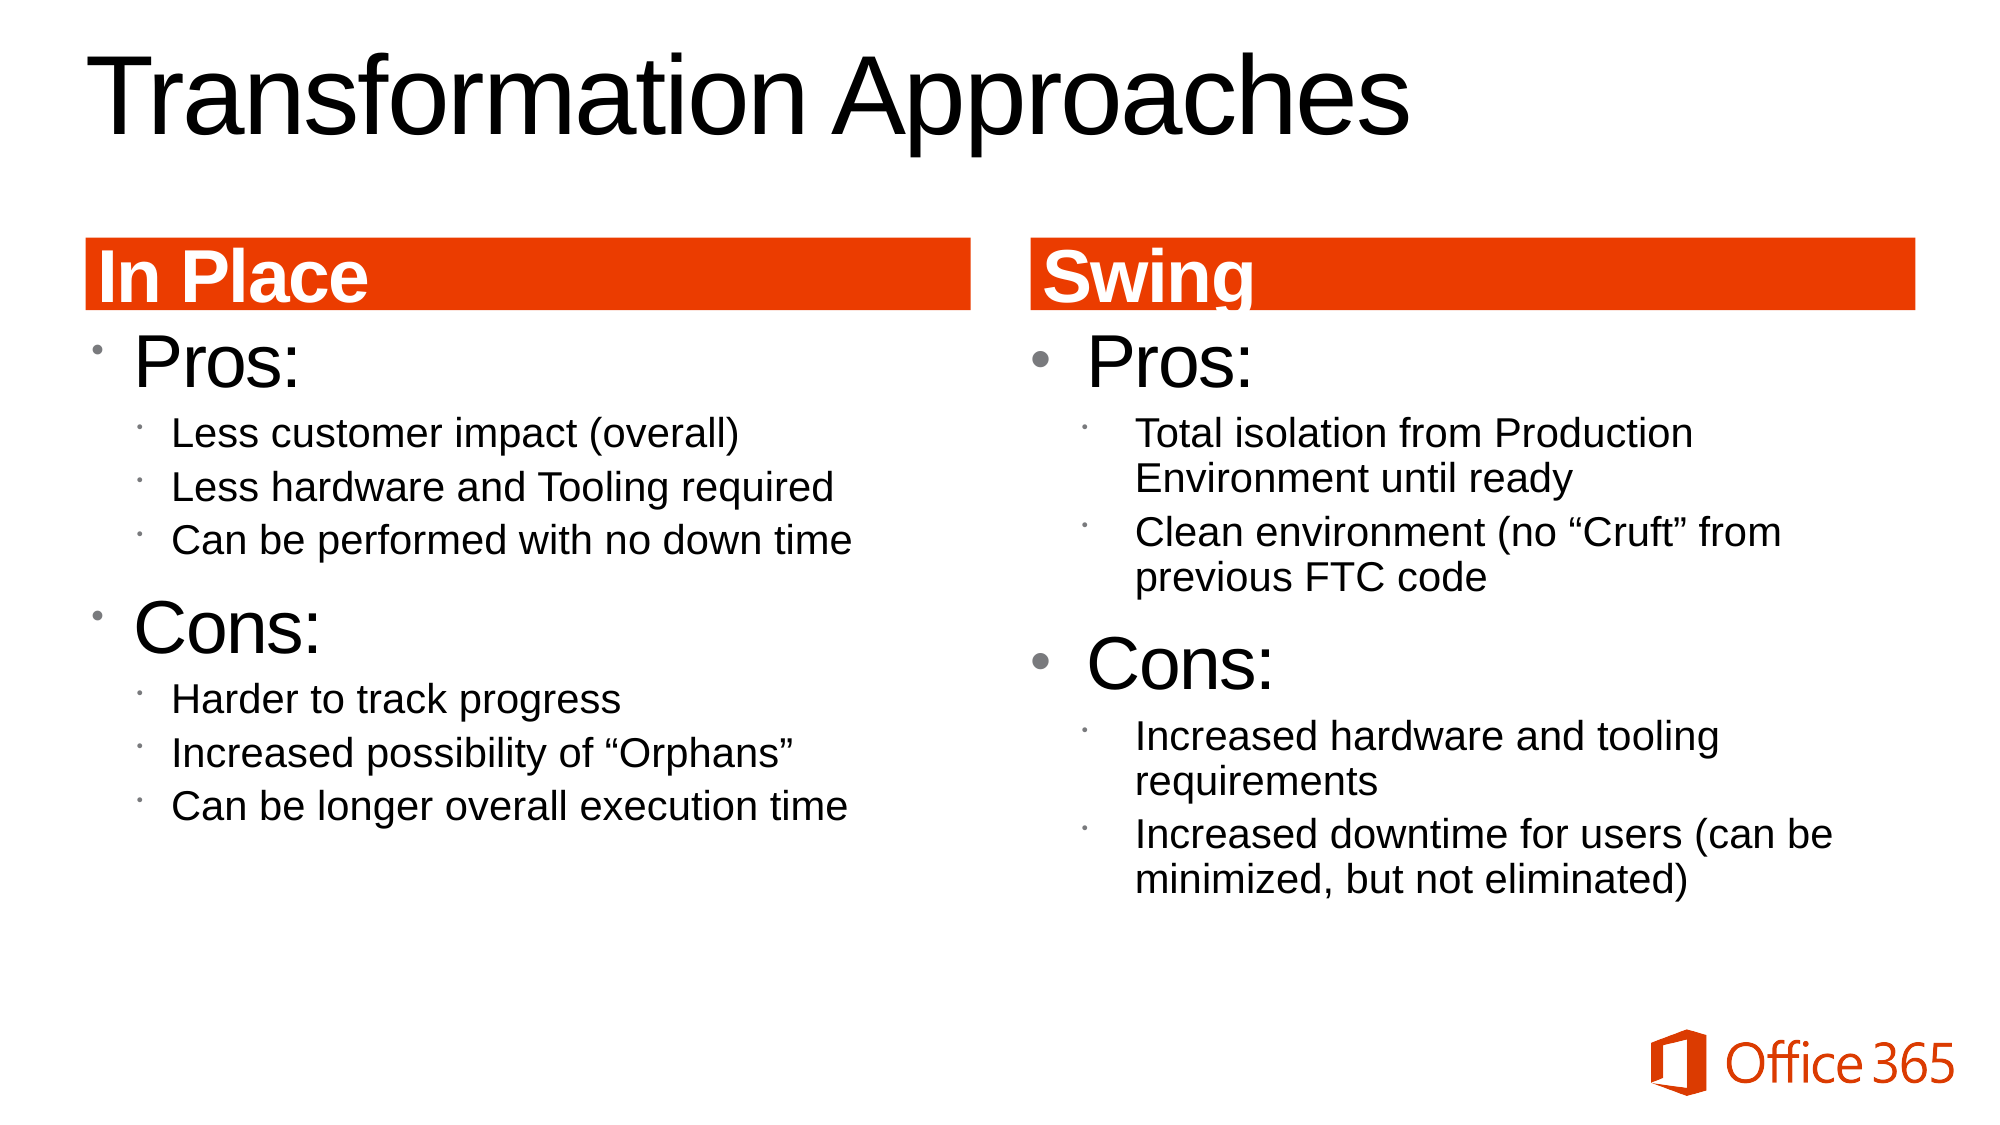

# Transformation Approaches
In Place
Swing
Pros:
Total isolation from Production Environment until ready
Clean environment (no “Cruft” from previous FTC code
Cons:
Increased hardware and tooling requirements
Increased downtime for users (can be minimized, but not eliminated)
Pros:
Less customer impact (overall)
Less hardware and Tooling required
Can be performed with no down time
Cons:
Harder to track progress
Increased possibility of “Orphans”
Can be longer overall execution time